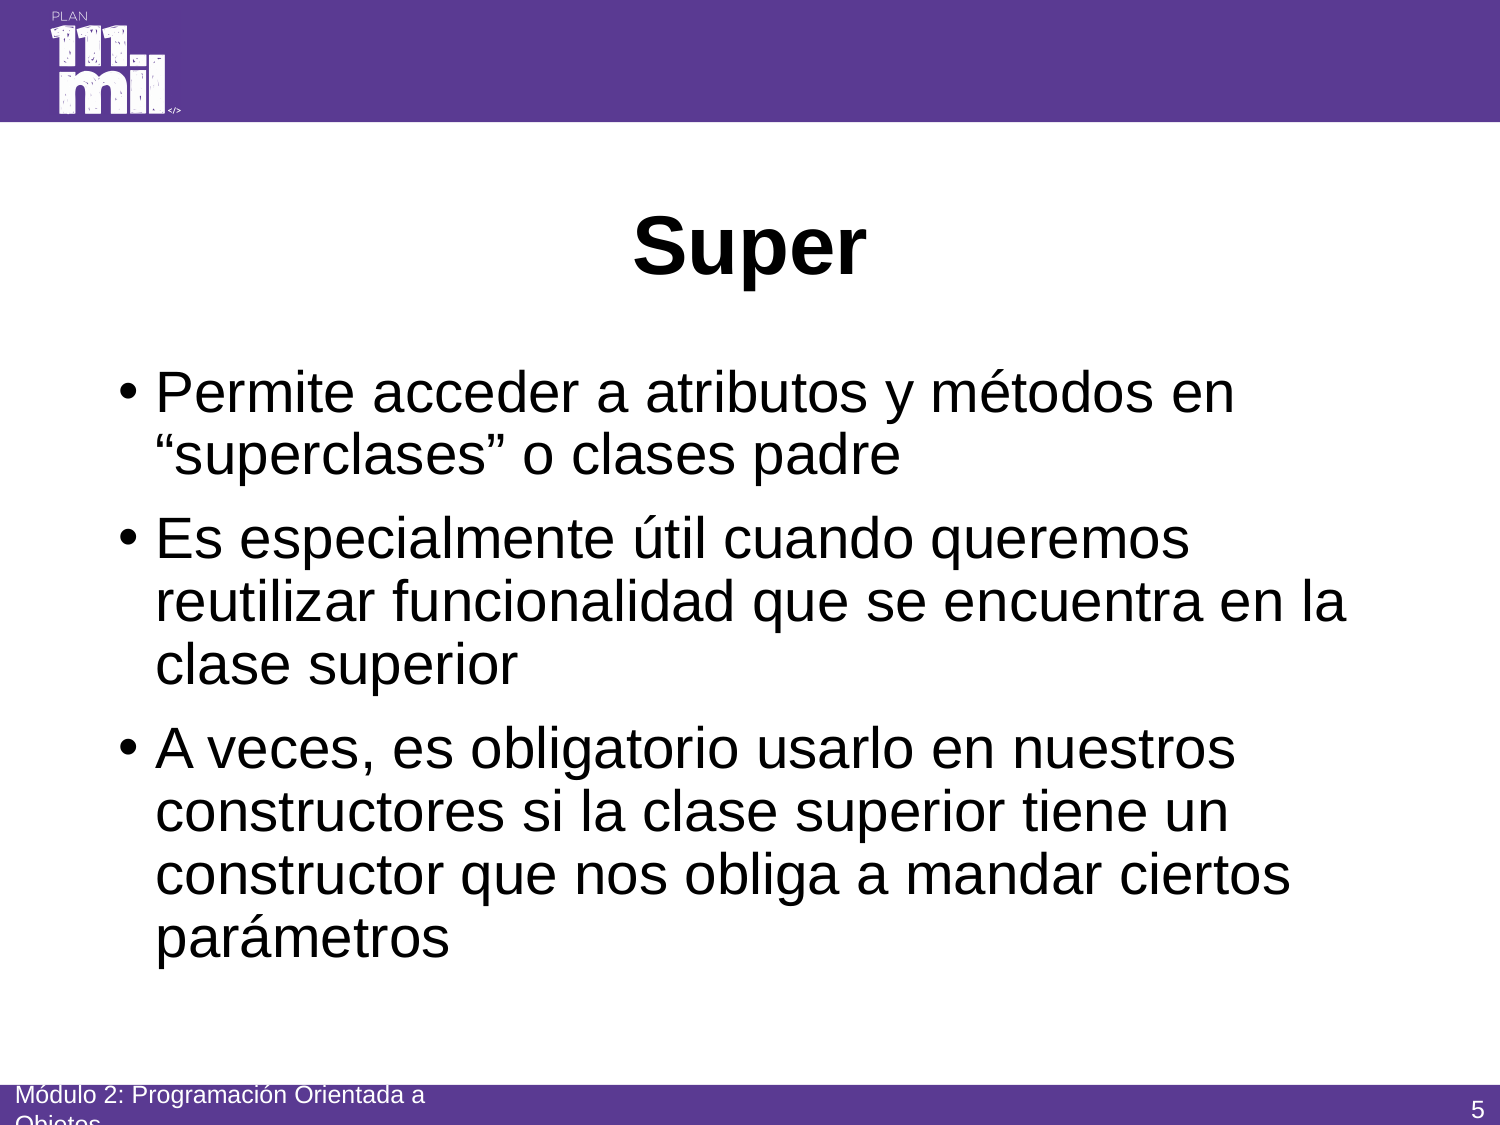

# Super
Permite acceder a atributos y métodos en “superclases” o clases padre
Es especialmente útil cuando queremos reutilizar funcionalidad que se encuentra en la clase superior
A veces, es obligatorio usarlo en nuestros constructores si la clase superior tiene un constructor que nos obliga a mandar ciertos parámetros
5
Módulo 2: Programación Orientada a Objetos